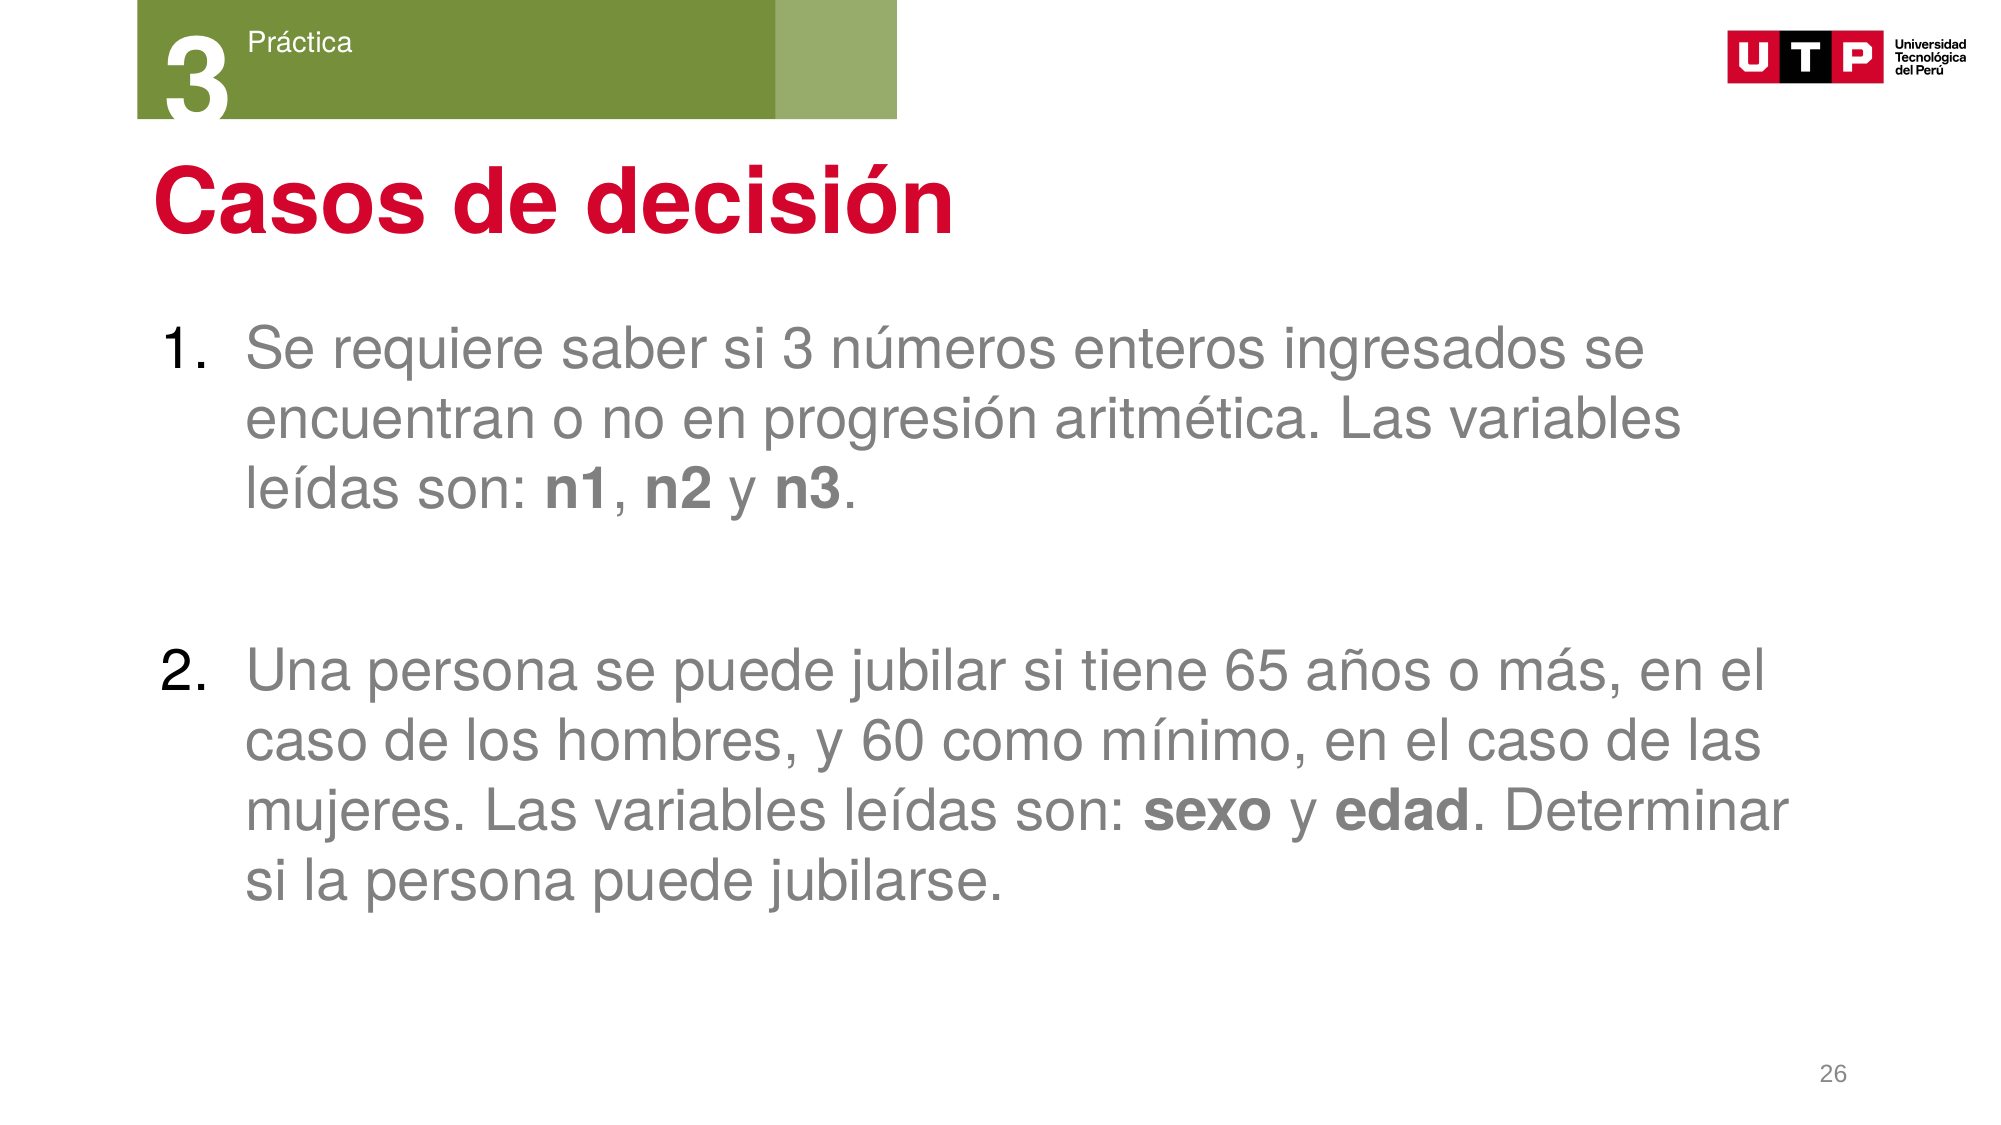

3

Práctica
# Casos de decisión
Se requiere saber si 3 números enteros ingresados se encuentran o no en progresión aritmética. Las variables leídas son: n1, n2 y n3.

Una persona se puede jubilar si tiene 65 años o más, en el caso de los hombres, y 60 como mínimo, en el caso de las mujeres. Las variables leídas son: sexo y edad. Determinar si la persona puede jubilarse.
26